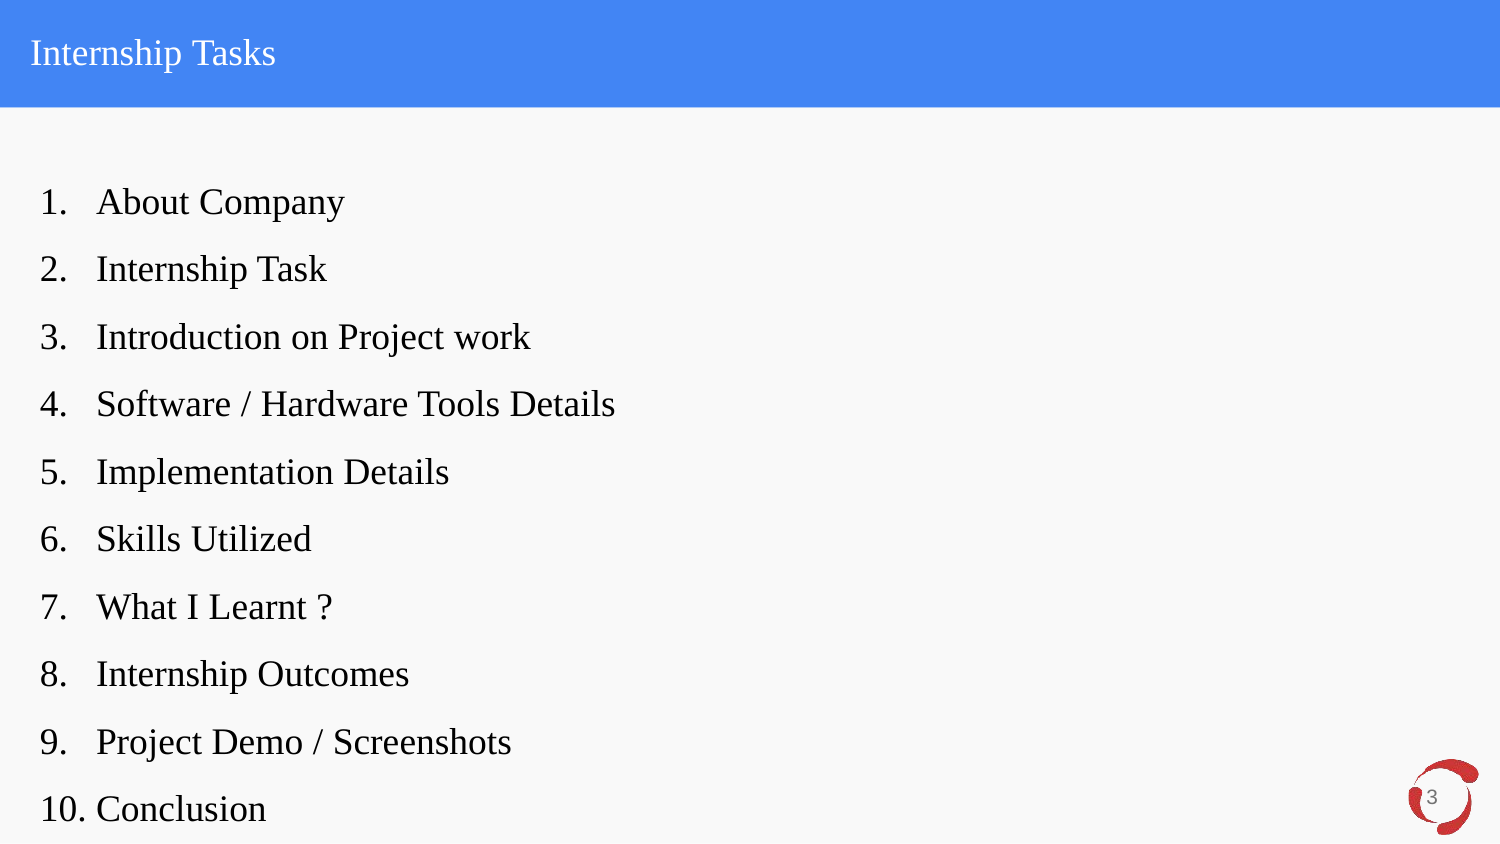

# Internship Tasks
About Company
Internship Task
Introduction on Project work
Software / Hardware Tools Details
Implementation Details
Skills Utilized
What I Learnt ?
Internship Outcomes
Project Demo / Screenshots
Conclusion

3